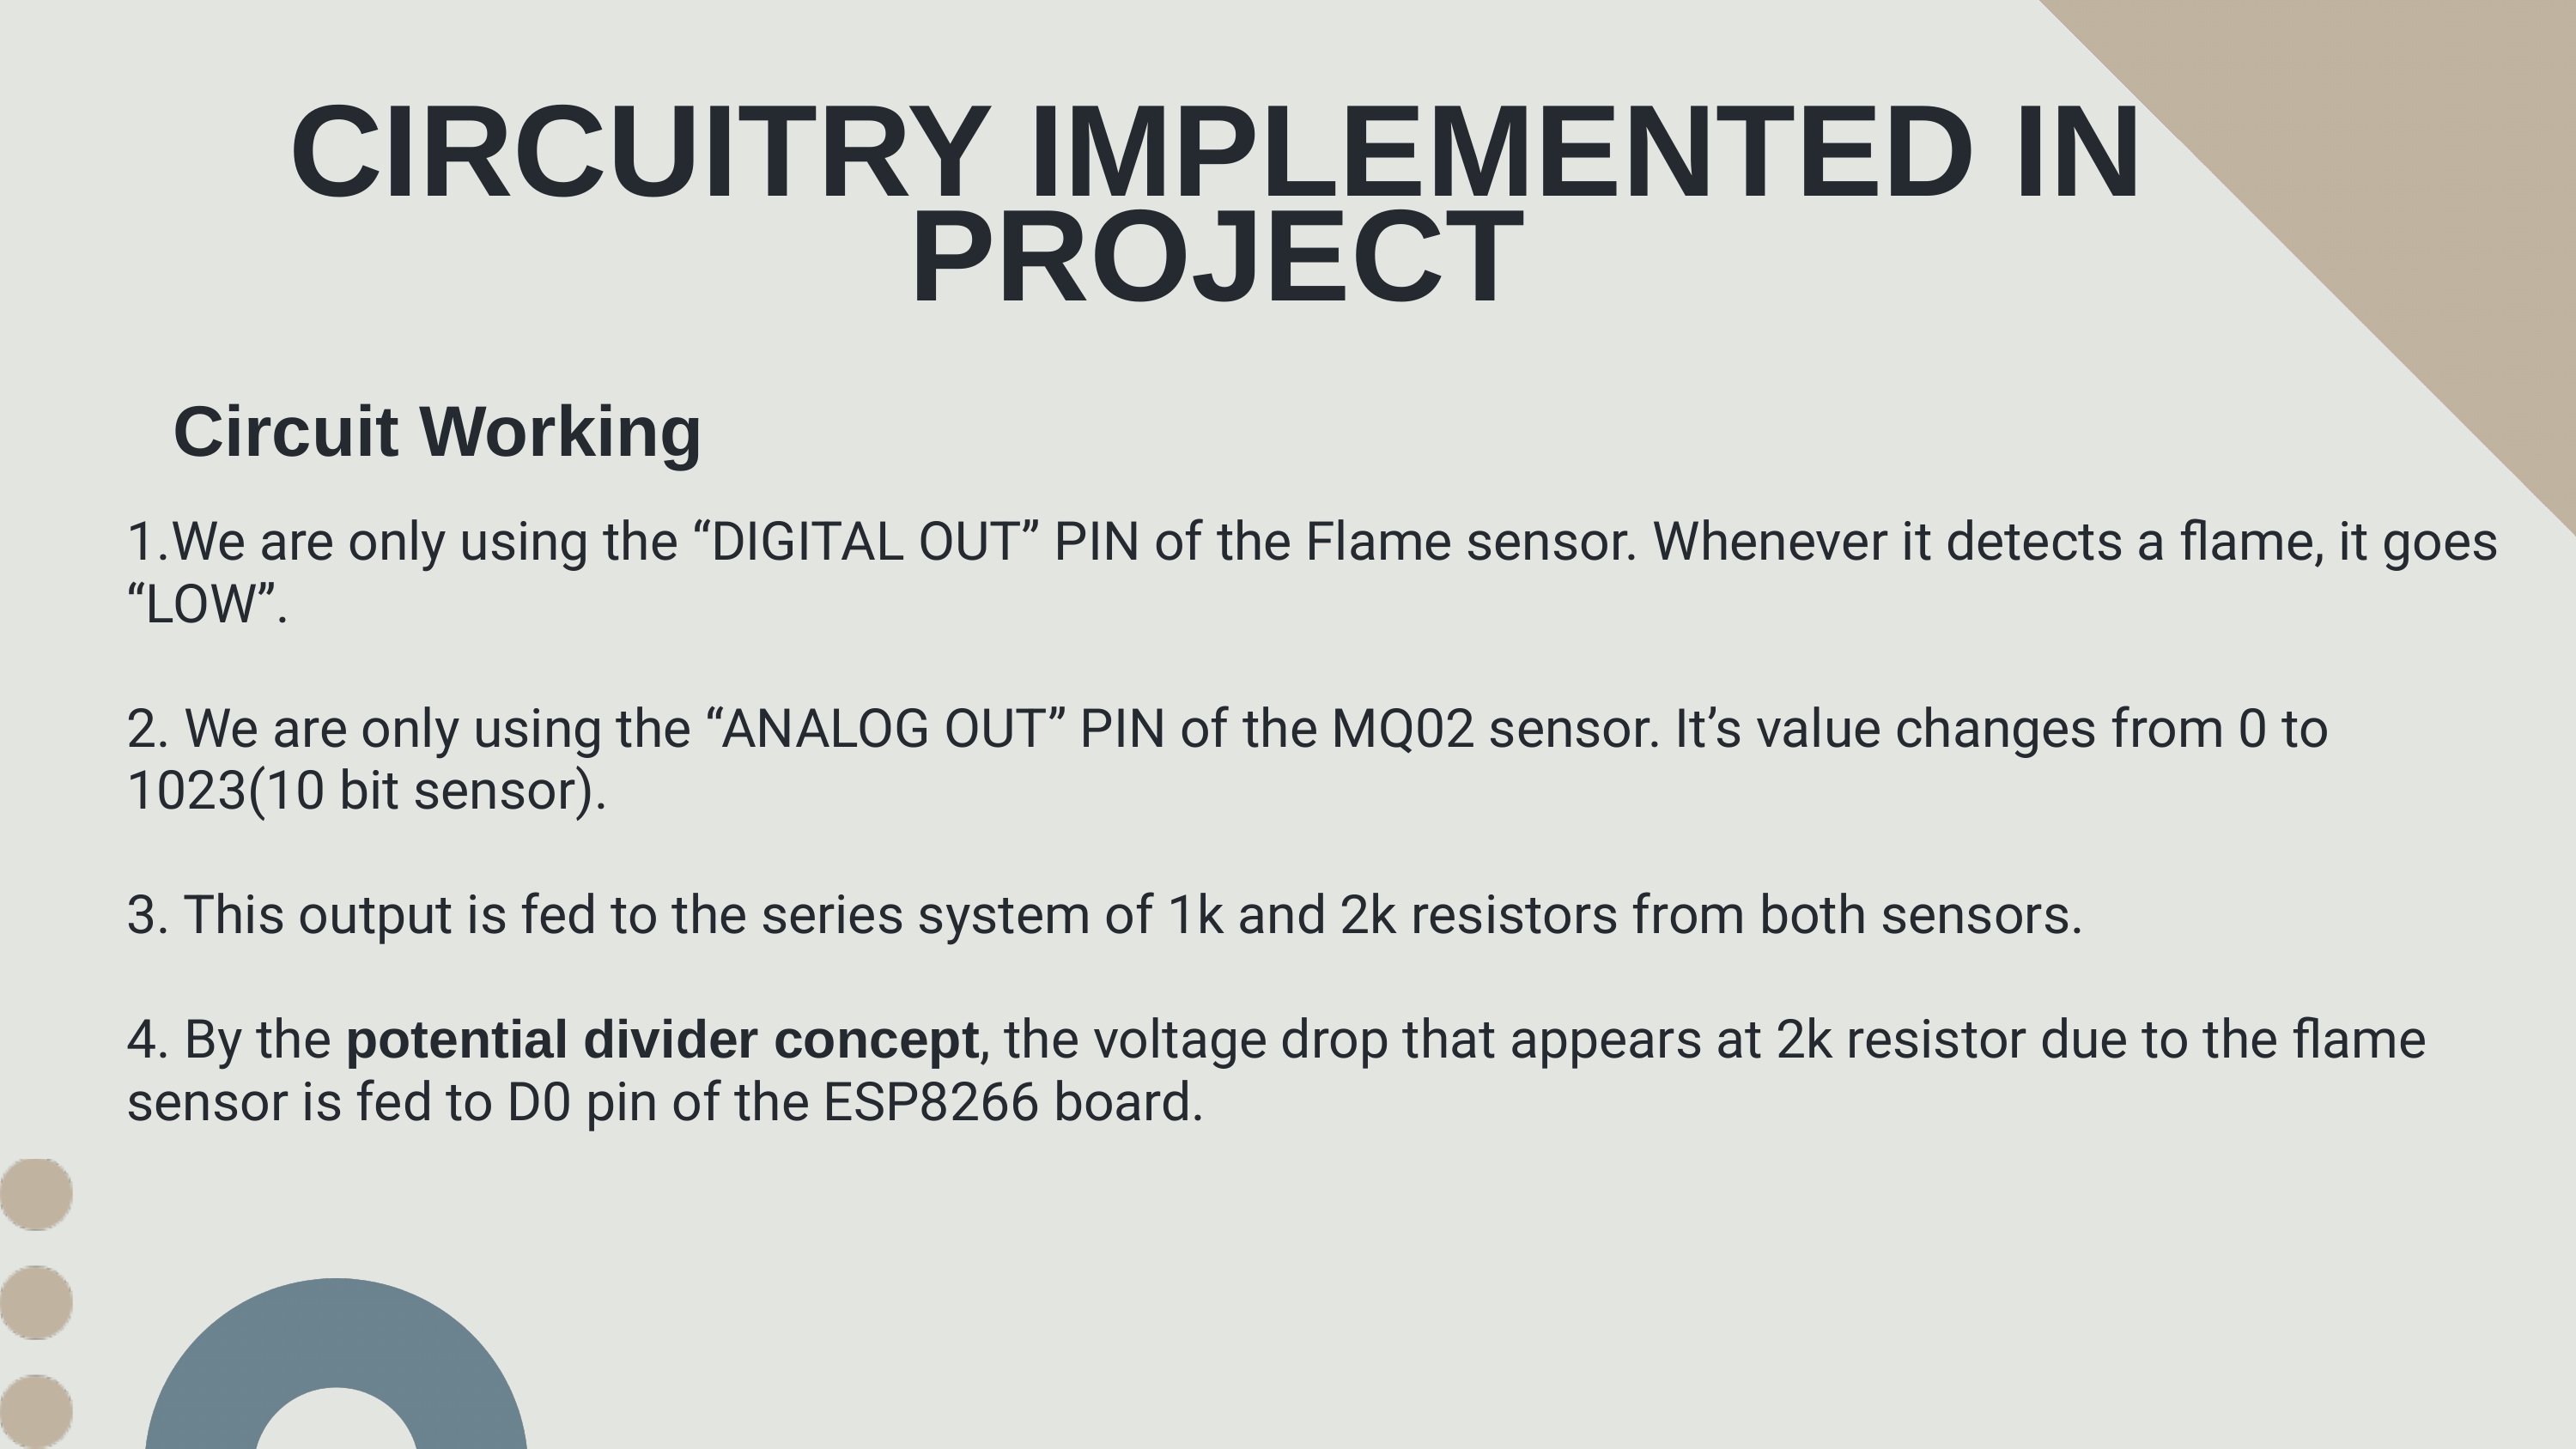

CIRCUITRY IMPLEMENTED IN PROJECT
Circuit Working
1.We are only using the “DIGITAL OUT” PIN of the Flame sensor. Whenever it detects a flame, it goes “LOW”.

2. We are only using the “ANALOG OUT” PIN of the MQ02 sensor. It’s value changes from 0 to 1023(10 bit sensor).

3. This output is fed to the series system of 1k and 2k resistors from both sensors.

4. By the potential divider concept, the voltage drop that appears at 2k resistor due to the flame sensor is fed to D0 pin of the ESP8266 board.